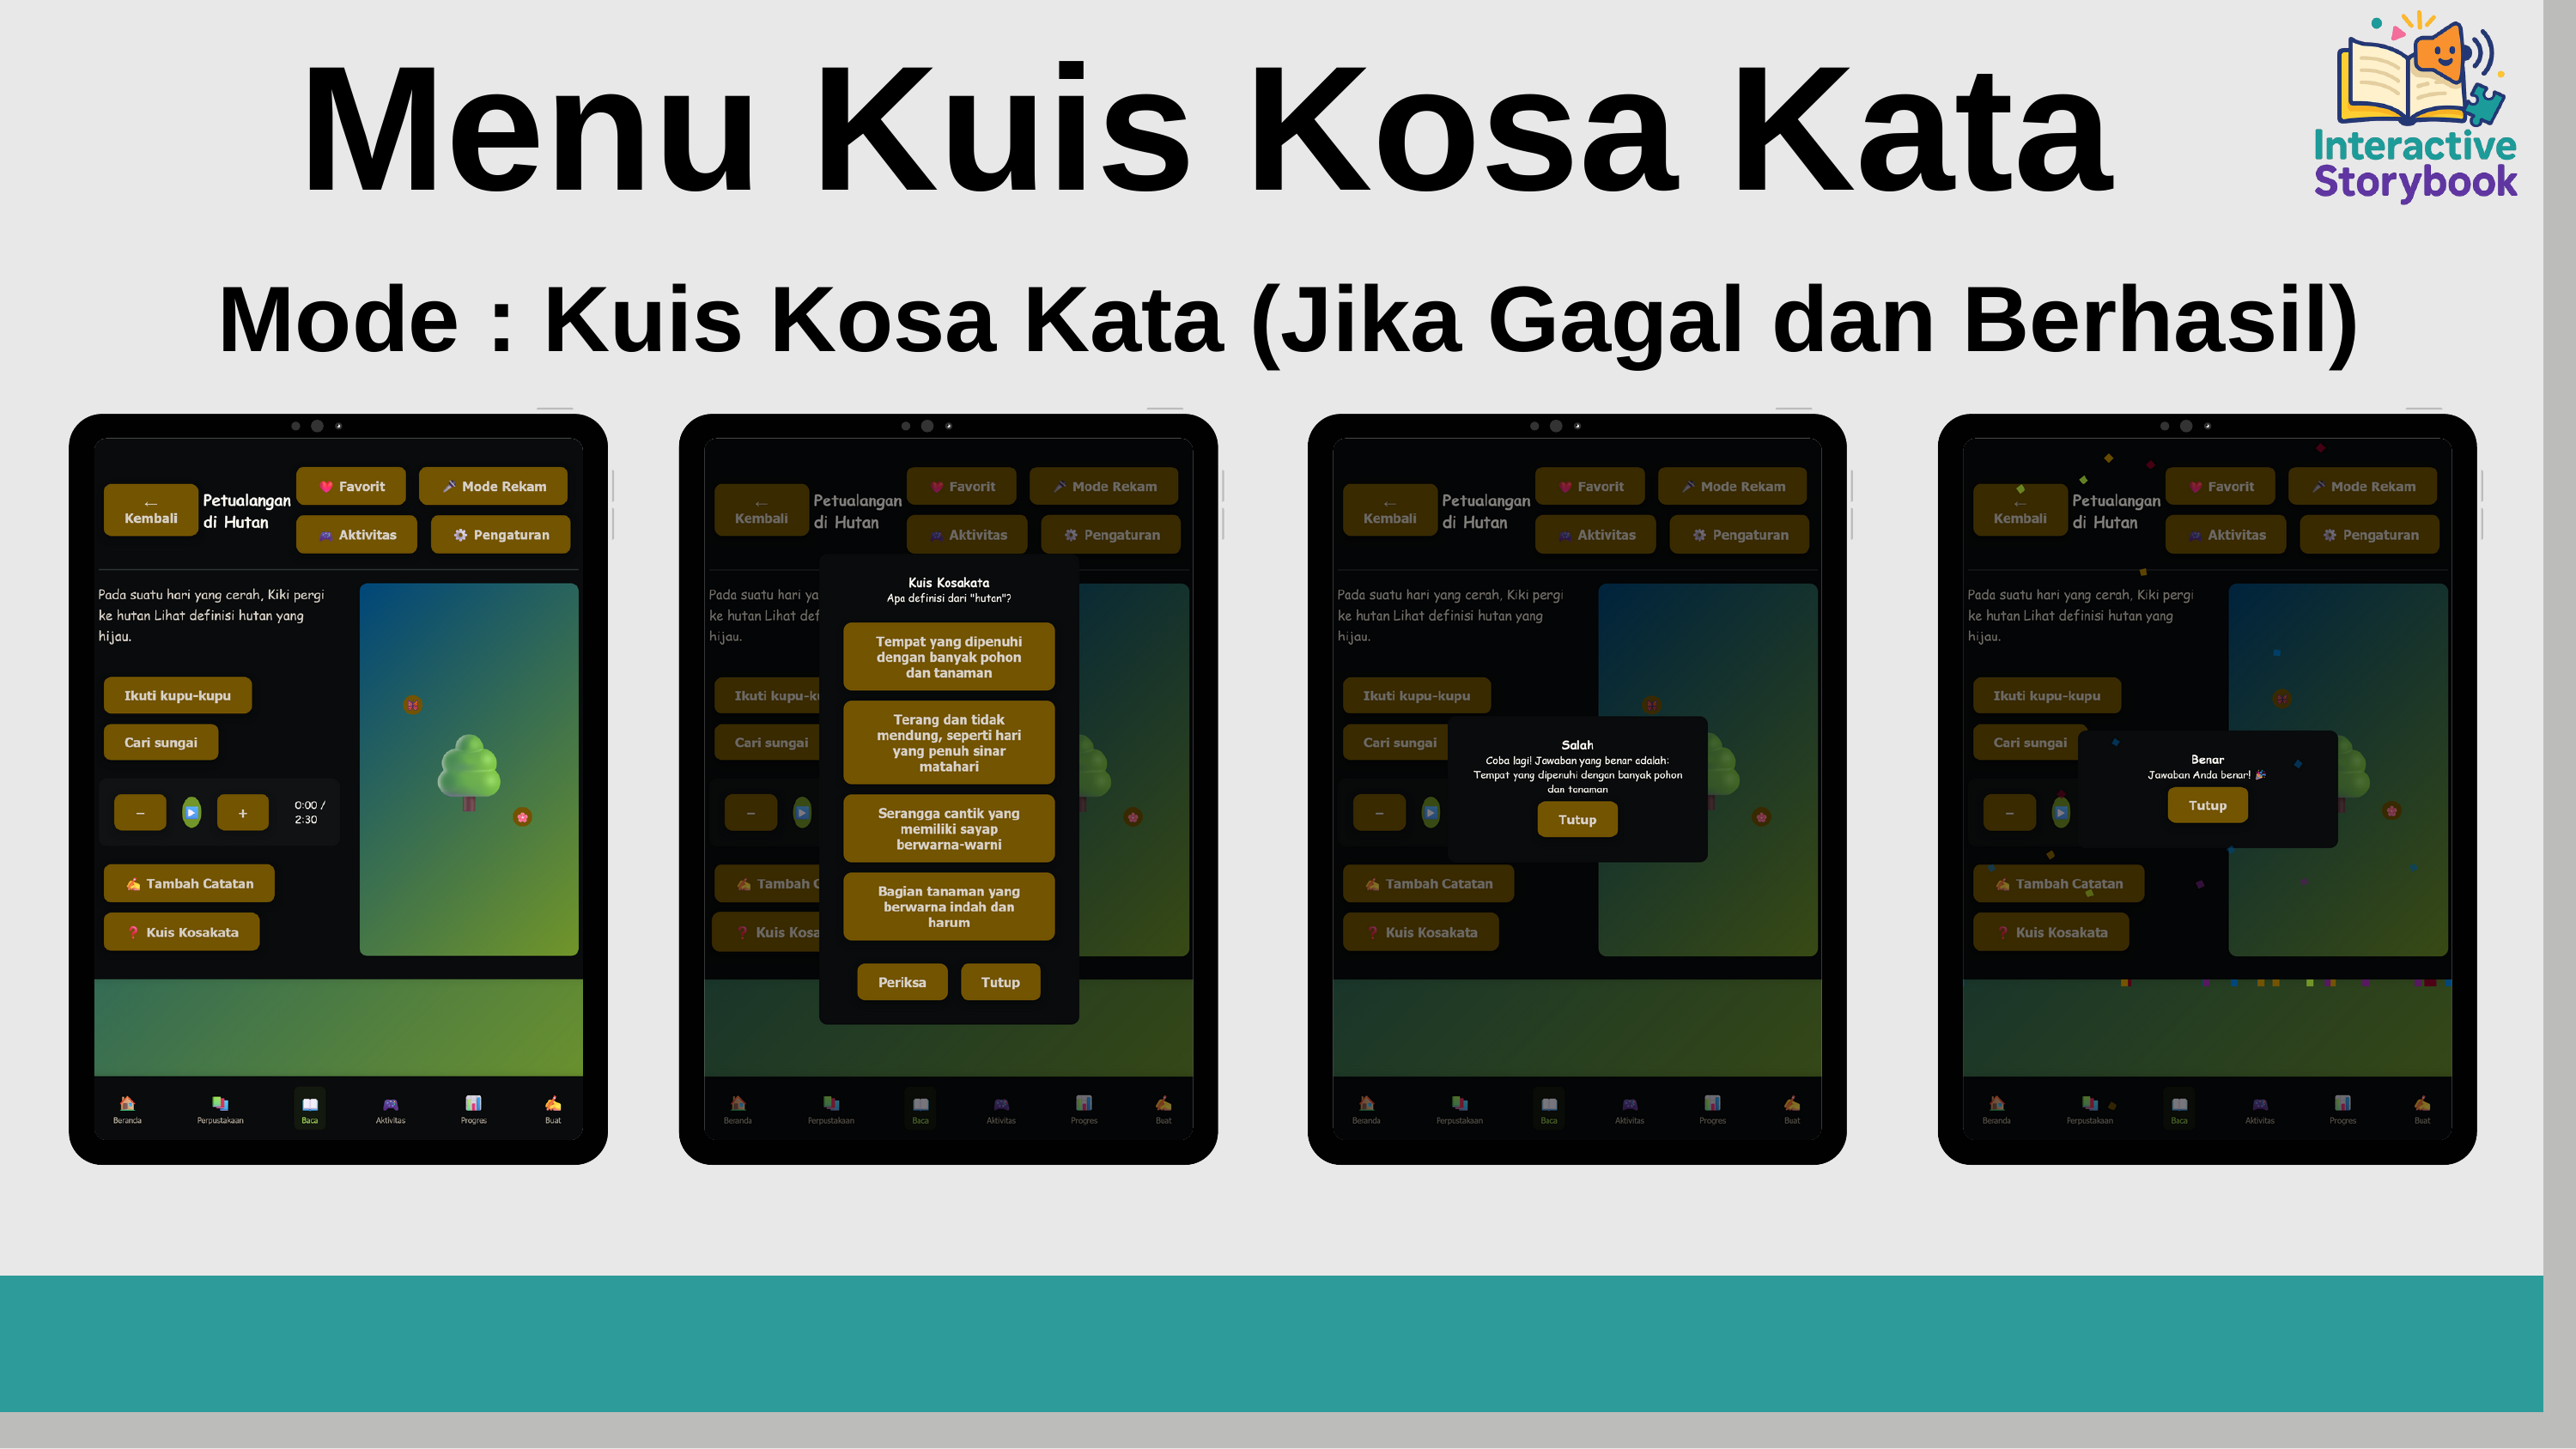

Menu Kuis Kosa Kata

Mode : Kuis Kosa Kata (Jika Gagal dan Berhasil)